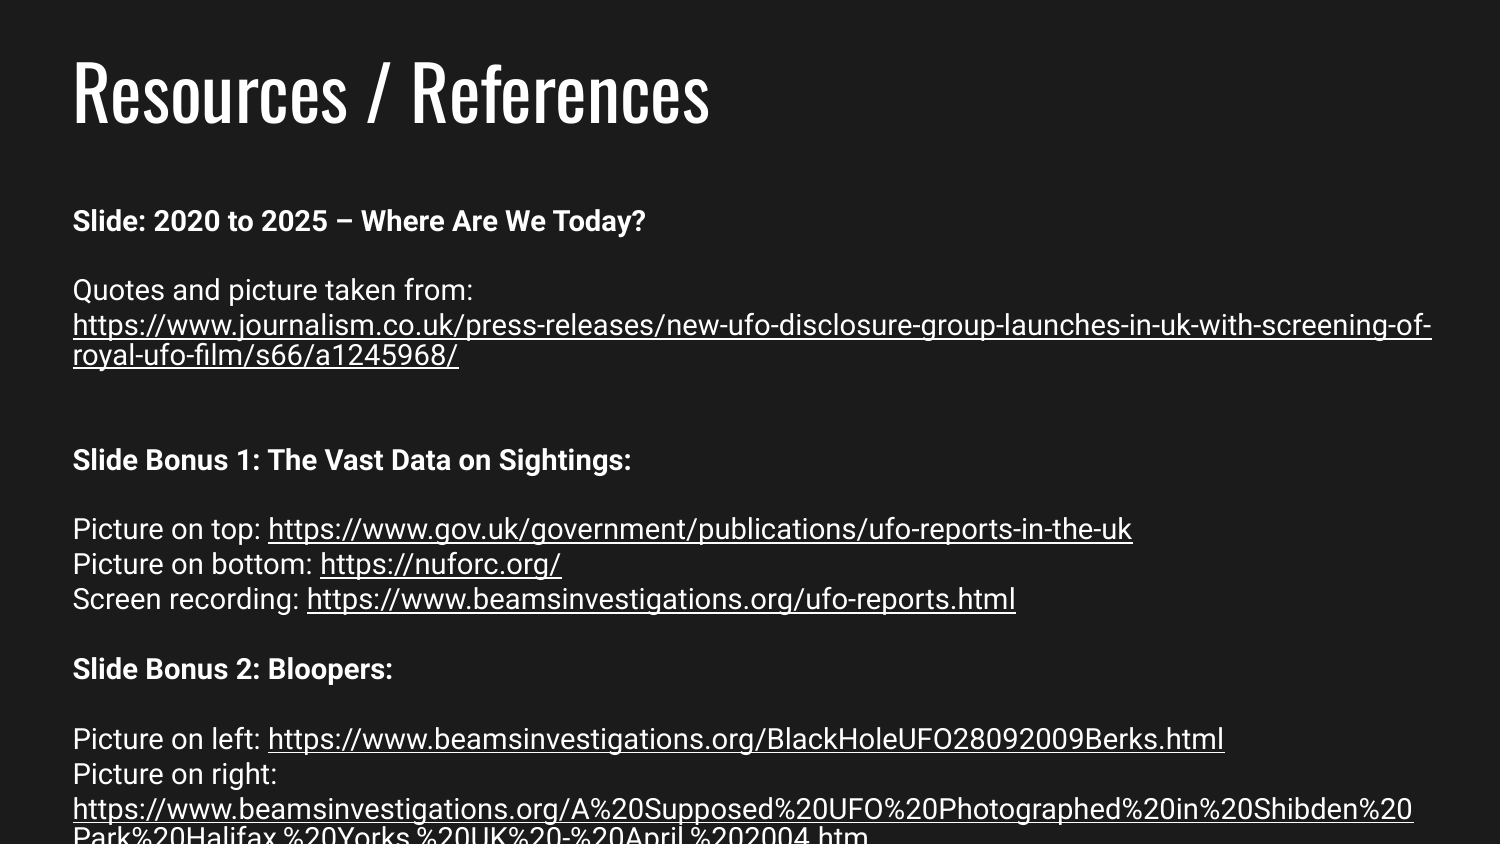

# Resources / References
Slide: 2020 to 2025 – Where Are We Today?

Quotes and picture taken from: https://www.journalism.co.uk/press-releases/new-ufo-disclosure-group-launches-in-uk-with-screening-of-royal-ufo-film/s66/a1245968/

Slide Bonus 1: The Vast Data on Sightings:

Picture on top: https://www.gov.uk/government/publications/ufo-reports-in-the-uk
Picture on bottom: https://nuforc.org/
Screen recording: https://www.beamsinvestigations.org/ufo-reports.html

Slide Bonus 2: Bloopers:

Picture on left: https://www.beamsinvestigations.org/BlackHoleUFO28092009Berks.html
Picture on right: https://www.beamsinvestigations.org/A%20Supposed%20UFO%20Photographed%20in%20Shibden%20Park%20Halifax,%20Yorks,%20UK%20-%20April,%202004.htm